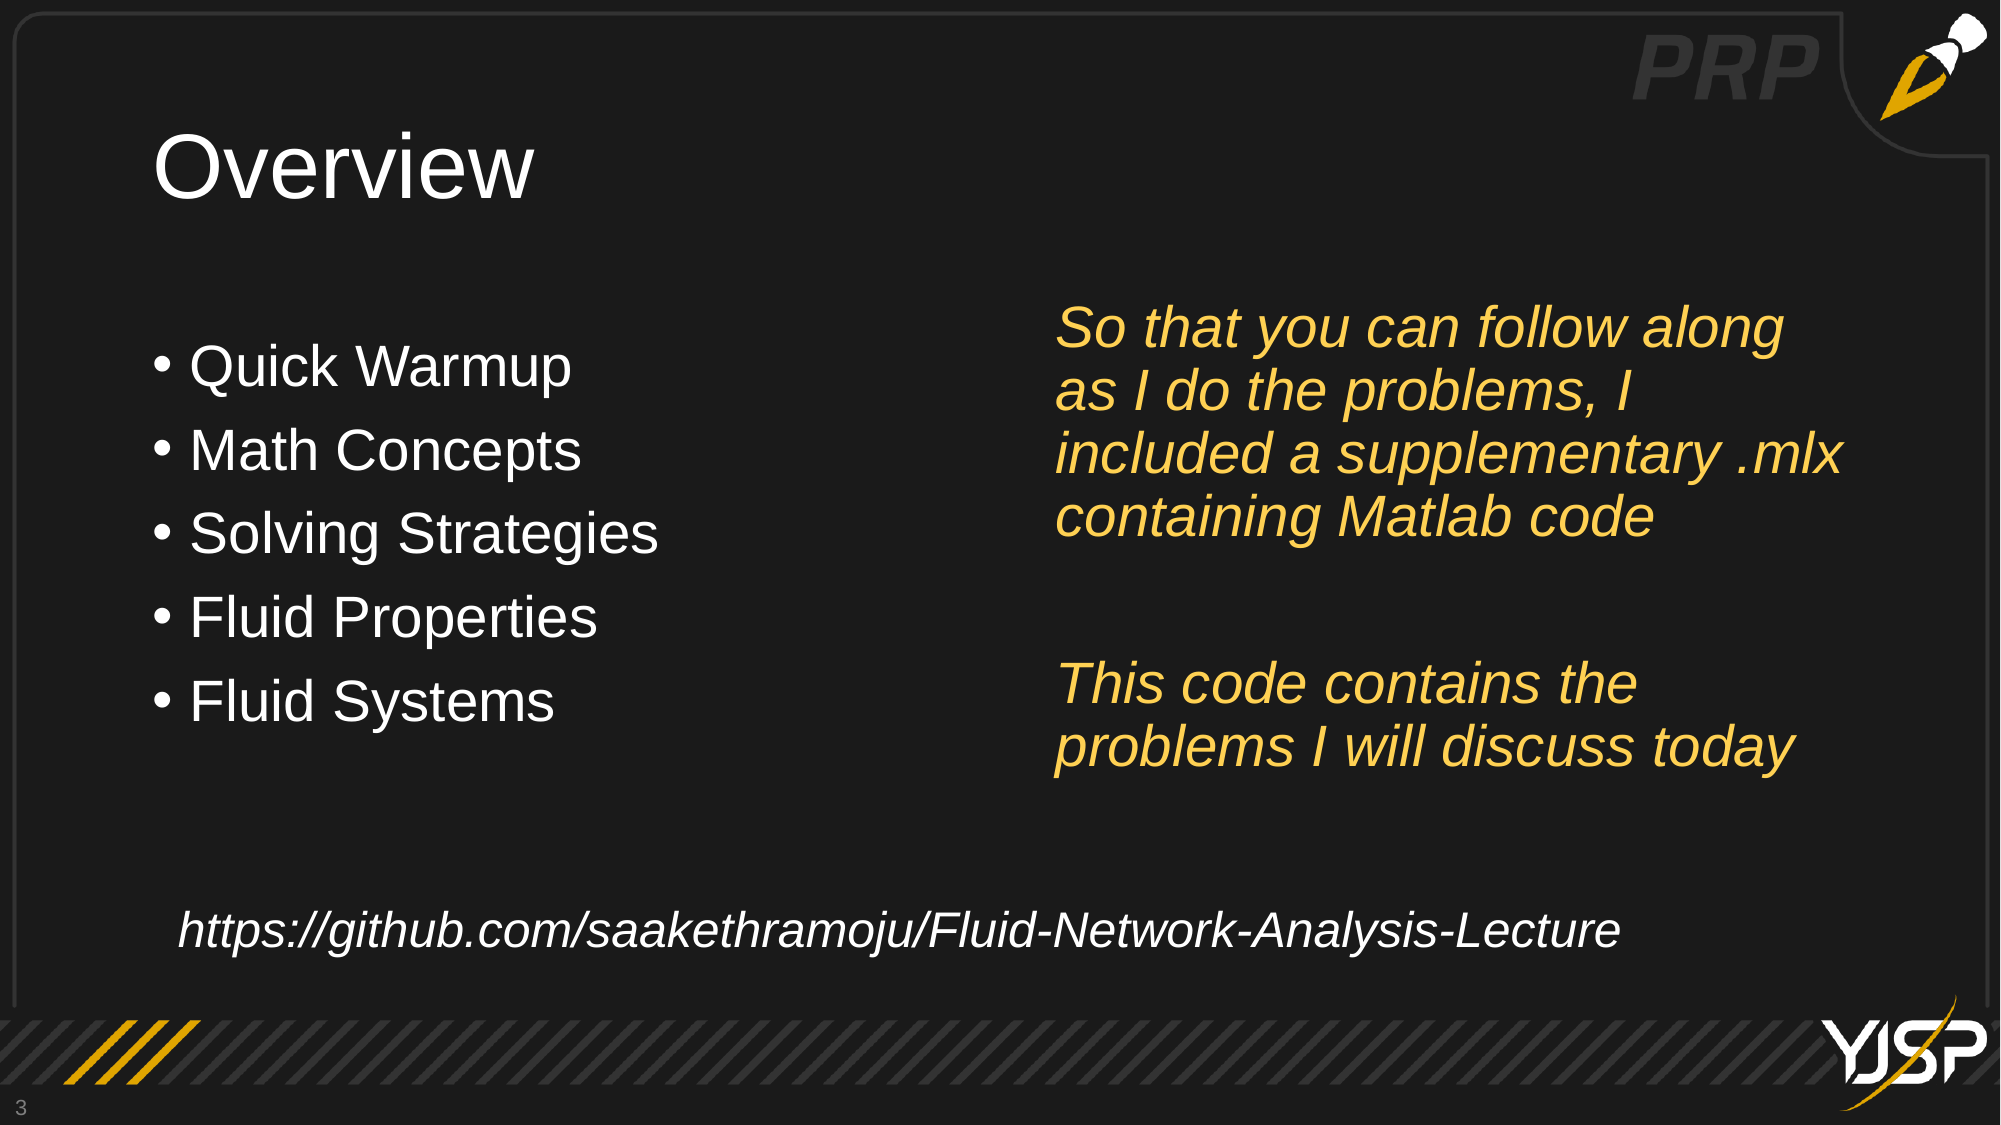

# Overview
So that you can follow along as I do the problems, I included a supplementary .mlx containing Matlab code

This code contains the problems I will discuss today

Quick Warmup
Math Concepts
Solving Strategies
Fluid Properties
Fluid Systems

https://github.com/saakethramoju/Fluid-Network-Analysis-Lecture
3